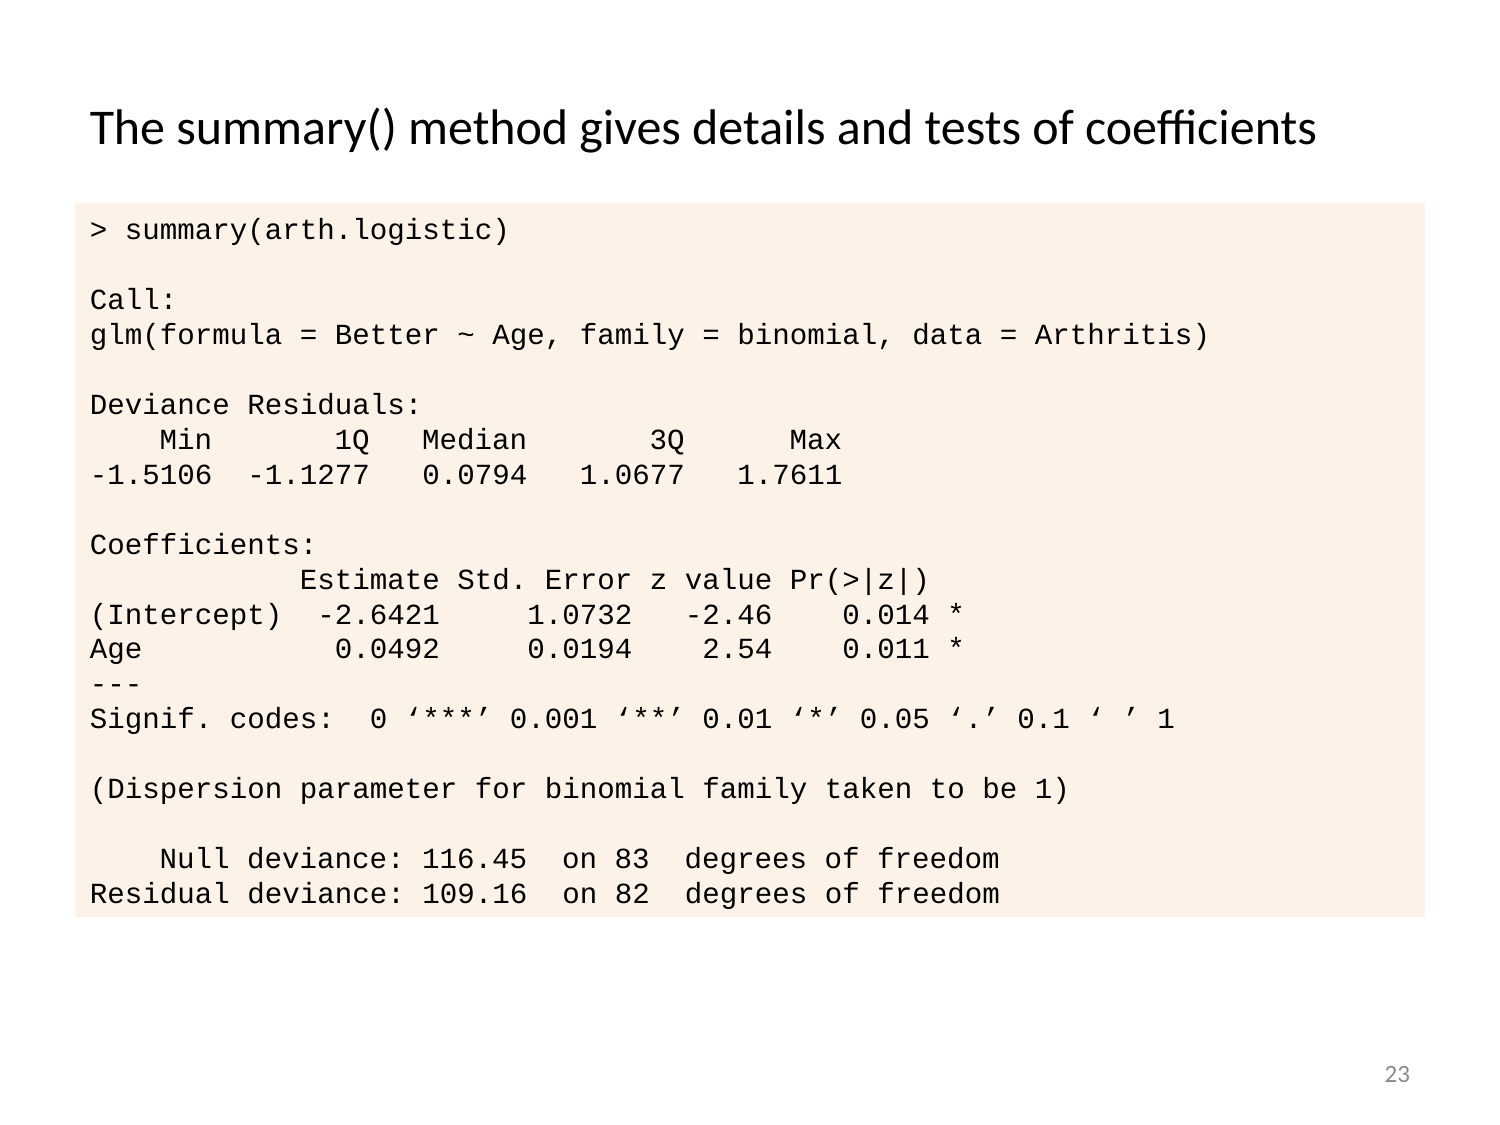

The summary() method gives details and tests of coefficients
> summary(arth.logistic)

Call:
glm(formula = Better ~ Age, family = binomial, data = Arthritis)

Deviance Residuals:
    Min       1Q   Median       3Q      Max
-1.5106  -1.1277   0.0794   1.0677   1.7611

Coefficients:
            Estimate Std. Error z value Pr(>|z|)
(Intercept)  -2.6421     1.0732   -2.46    0.014 *
Age           0.0492     0.0194    2.54    0.011 *
---
Signif. codes:  0 ‘***’ 0.001 ‘**’ 0.01 ‘*’ 0.05 ‘.’ 0.1 ‘ ’ 1

(Dispersion parameter for binomial family taken to be 1)

    Null deviance: 116.45  on 83  degrees of freedom
Residual deviance: 109.16  on 82  degrees of freedom
23